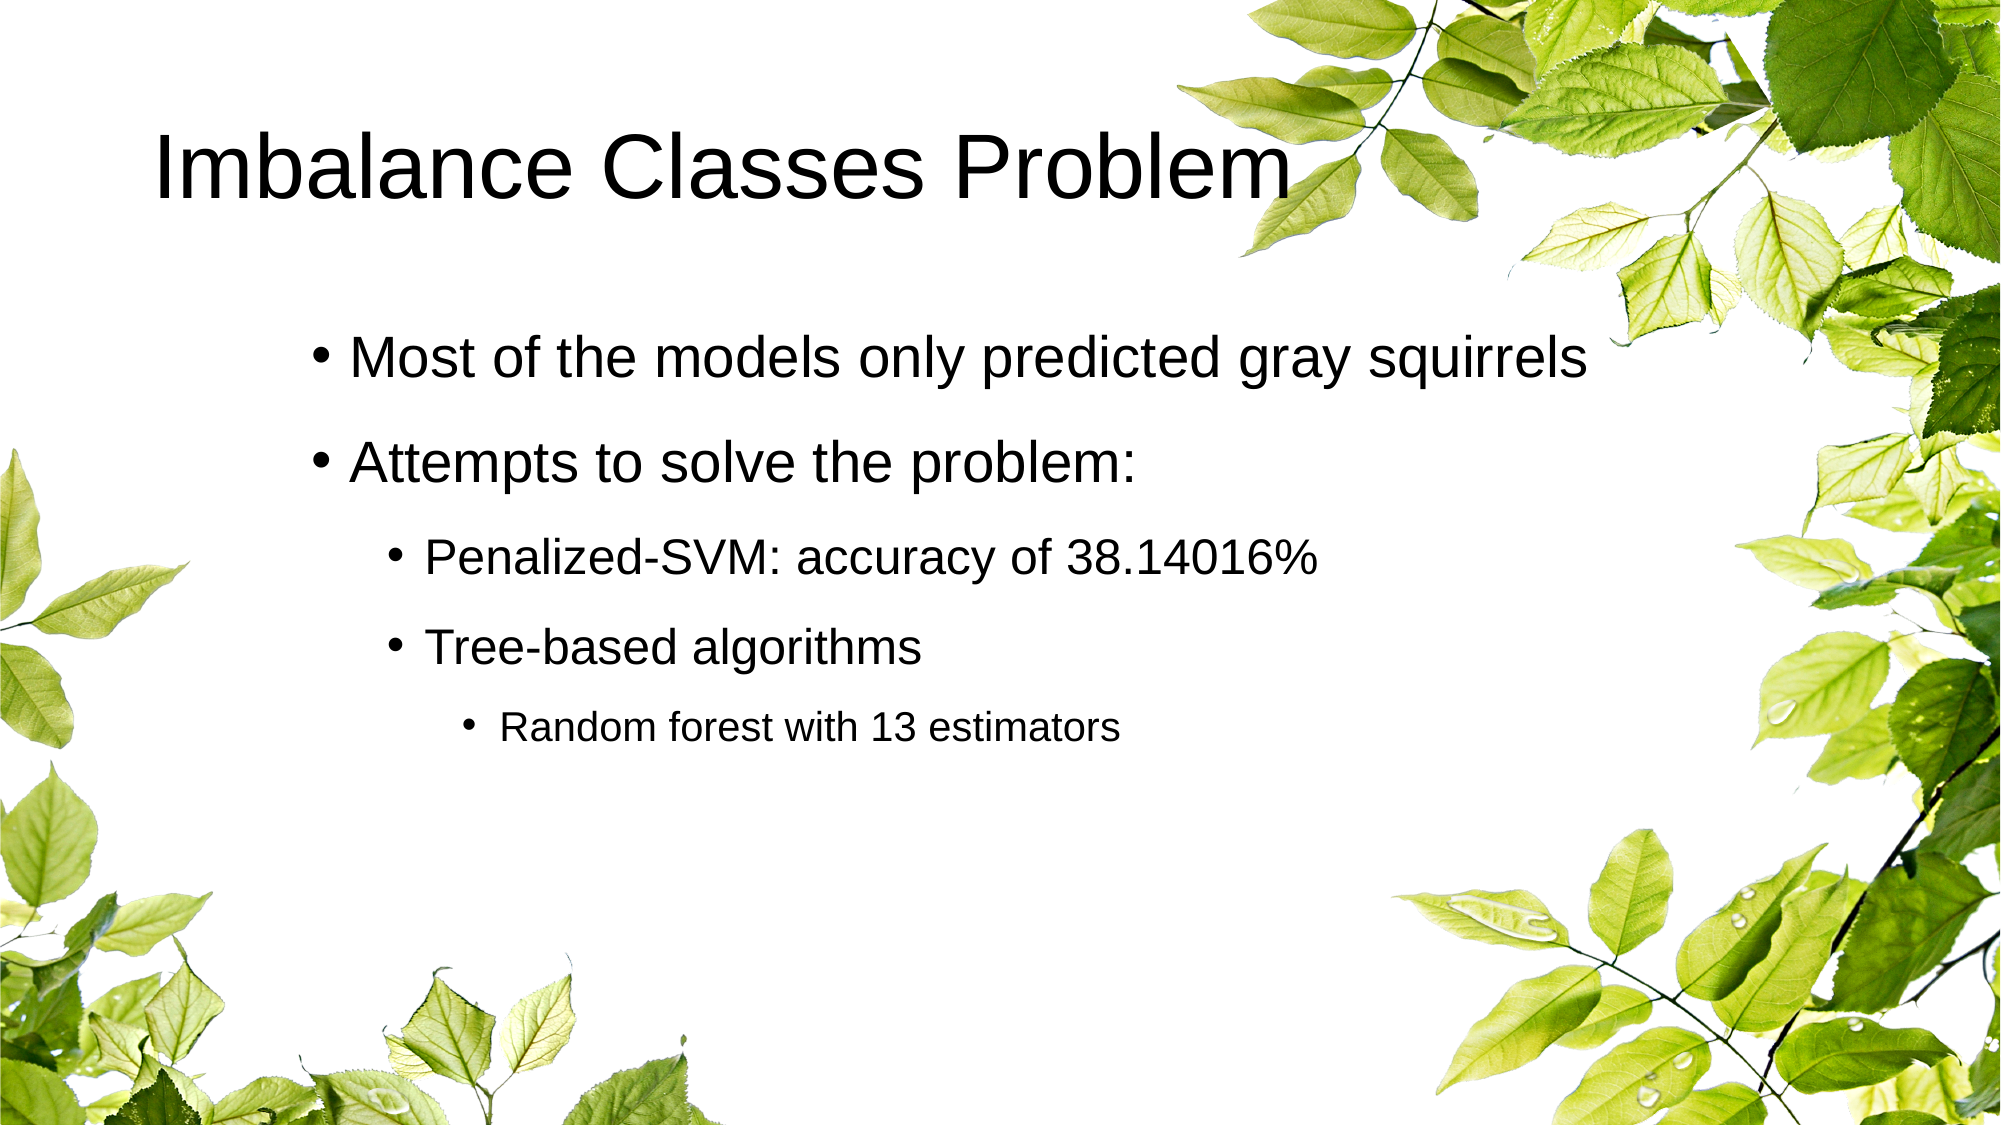

# Imbalance Classes Problem
Most of the models only predicted gray squirrels
Attempts to solve the problem:
Penalized-SVM: accuracy of 38.14016%
Tree-based algorithms
Random forest with 13 estimators